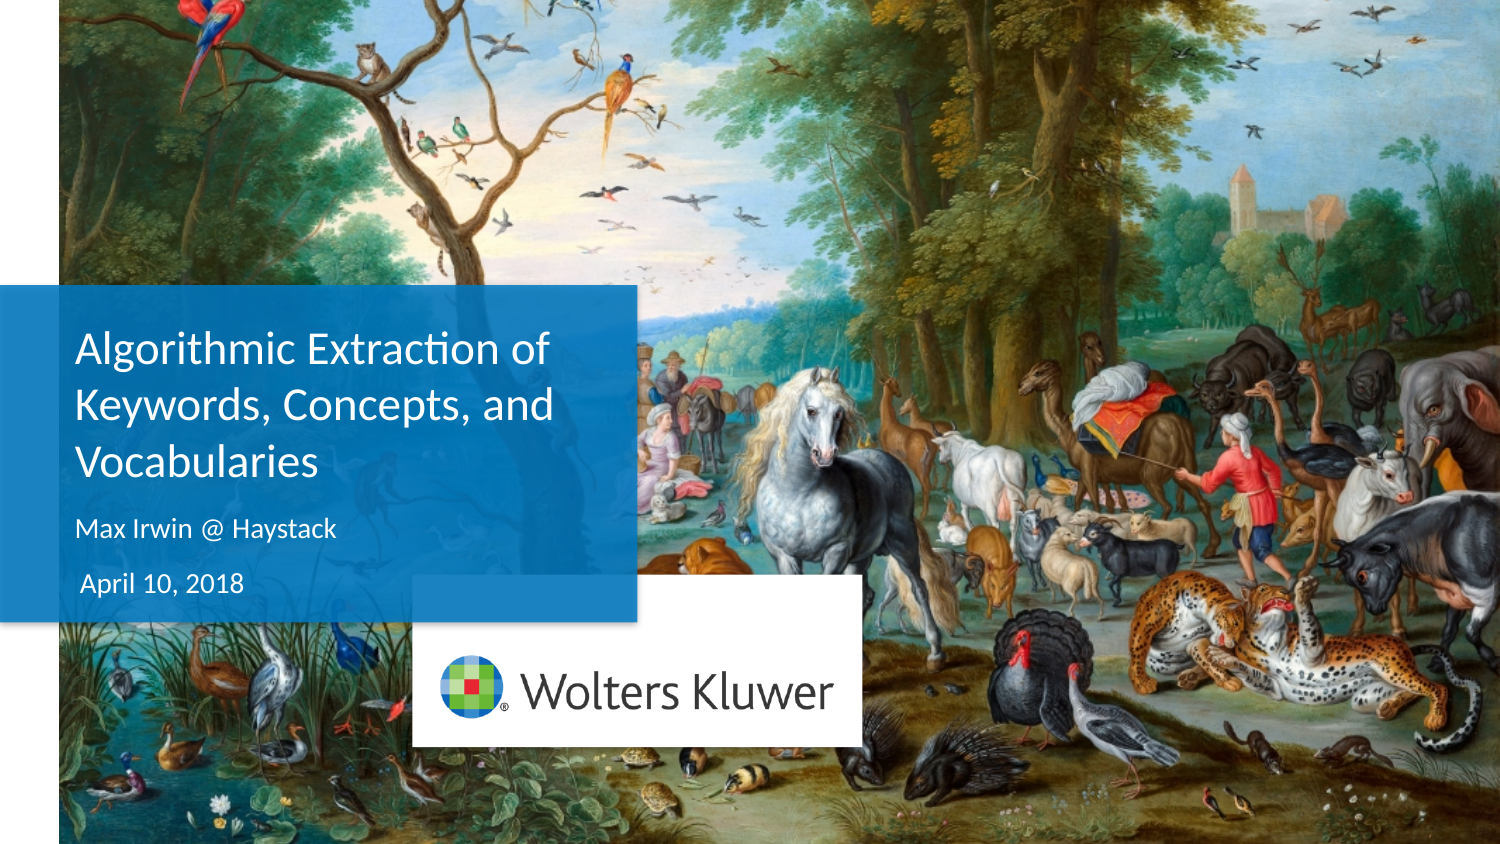

# Algorithmic Extraction of Keywords, Concepts, and Vocabularies
Max Irwin @ Haystack
April 10, 2018